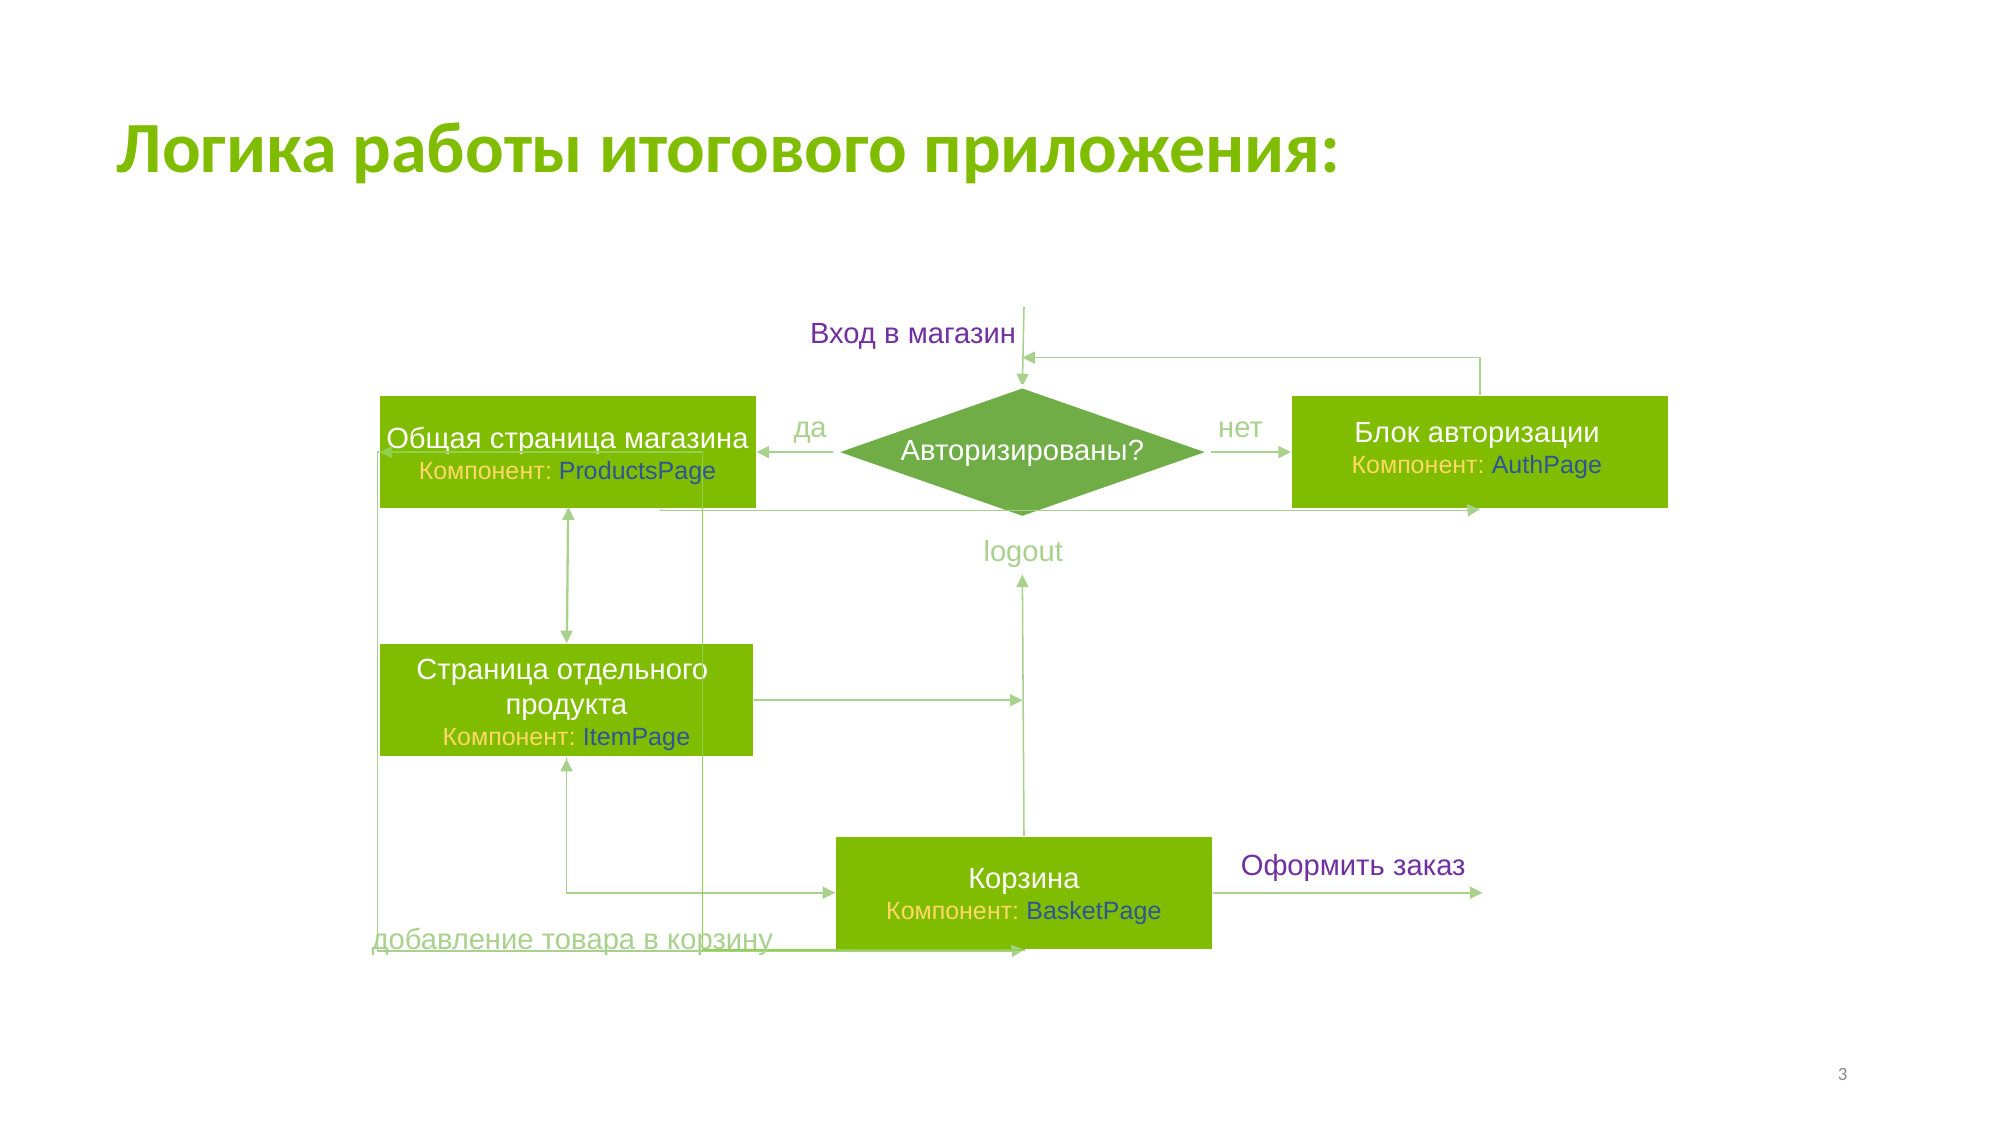

# Логика работы итогового приложения:
Вход в магазин

да
нет
Блок авторизации
Компонент: AuthPage
Общая страница магазина
Компонент: ProductsPage
Авторизированы?
logout
Страница отдельного
продукта
Компонент: ItemPage
Оформить заказ
Корзина
Компонент: BasketPage
добавление товара в корзину
3